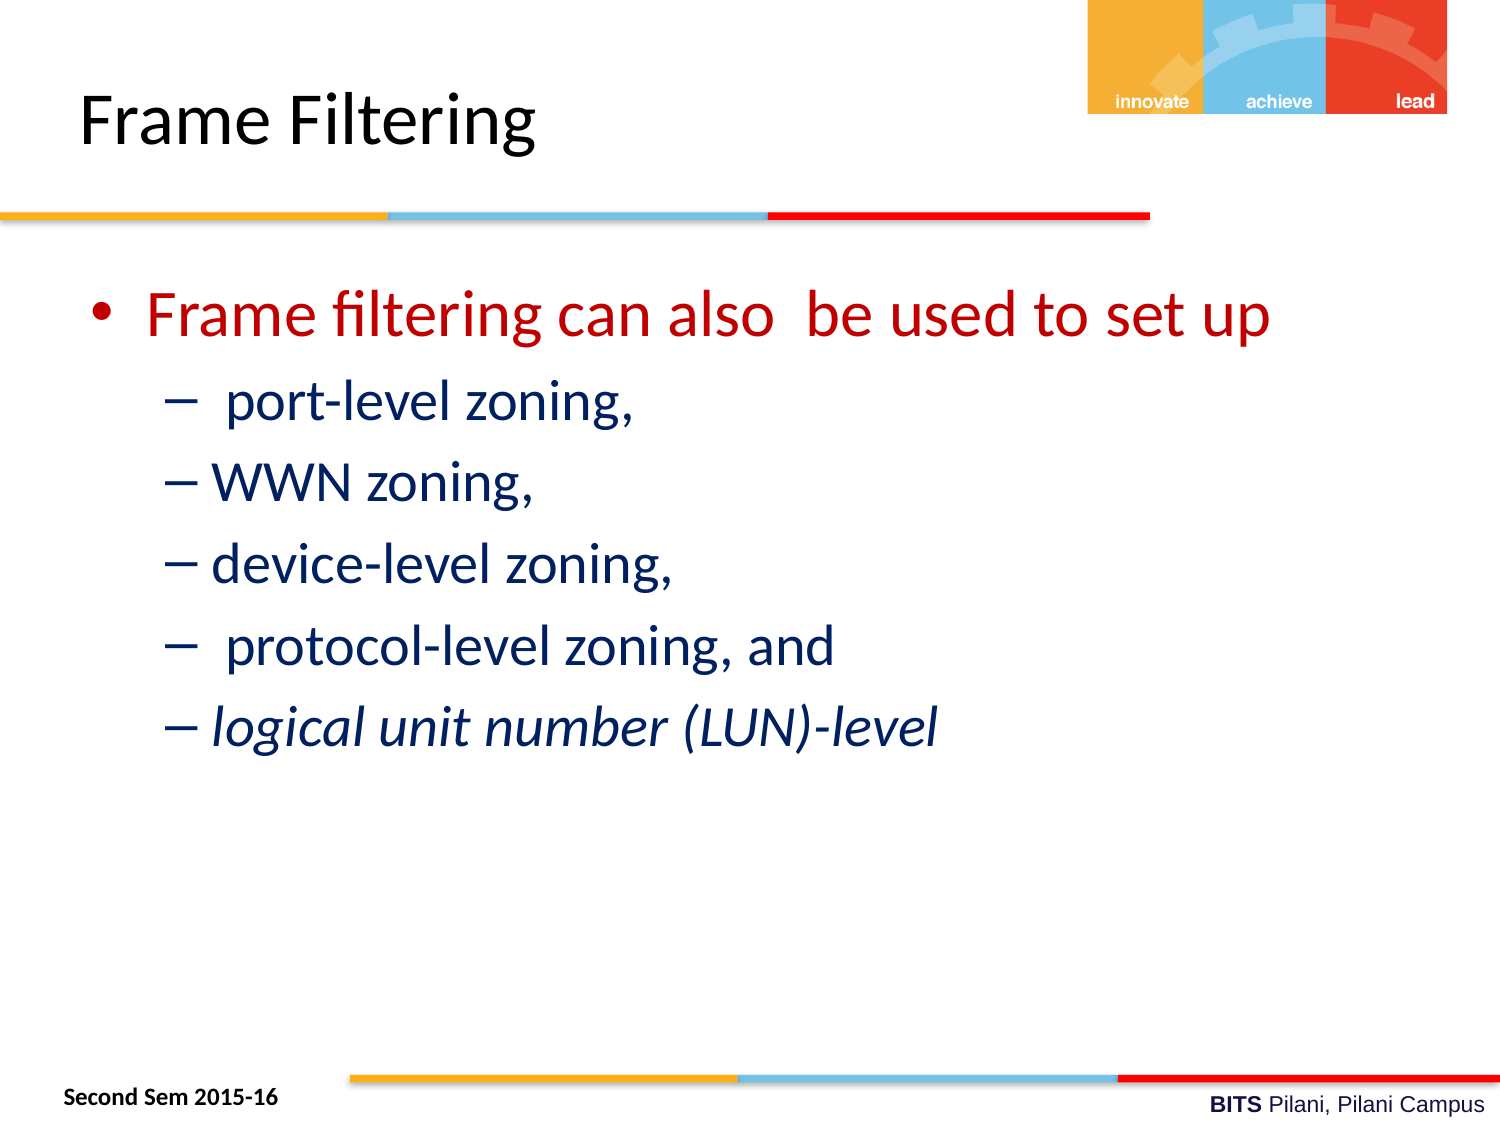

# Frame Filtering
Frame filtering can also  be used to set up
 port-level zoning,
WWN zoning,
device-level zoning,
 protocol-level zoning, and
logical unit number (LUN)-level